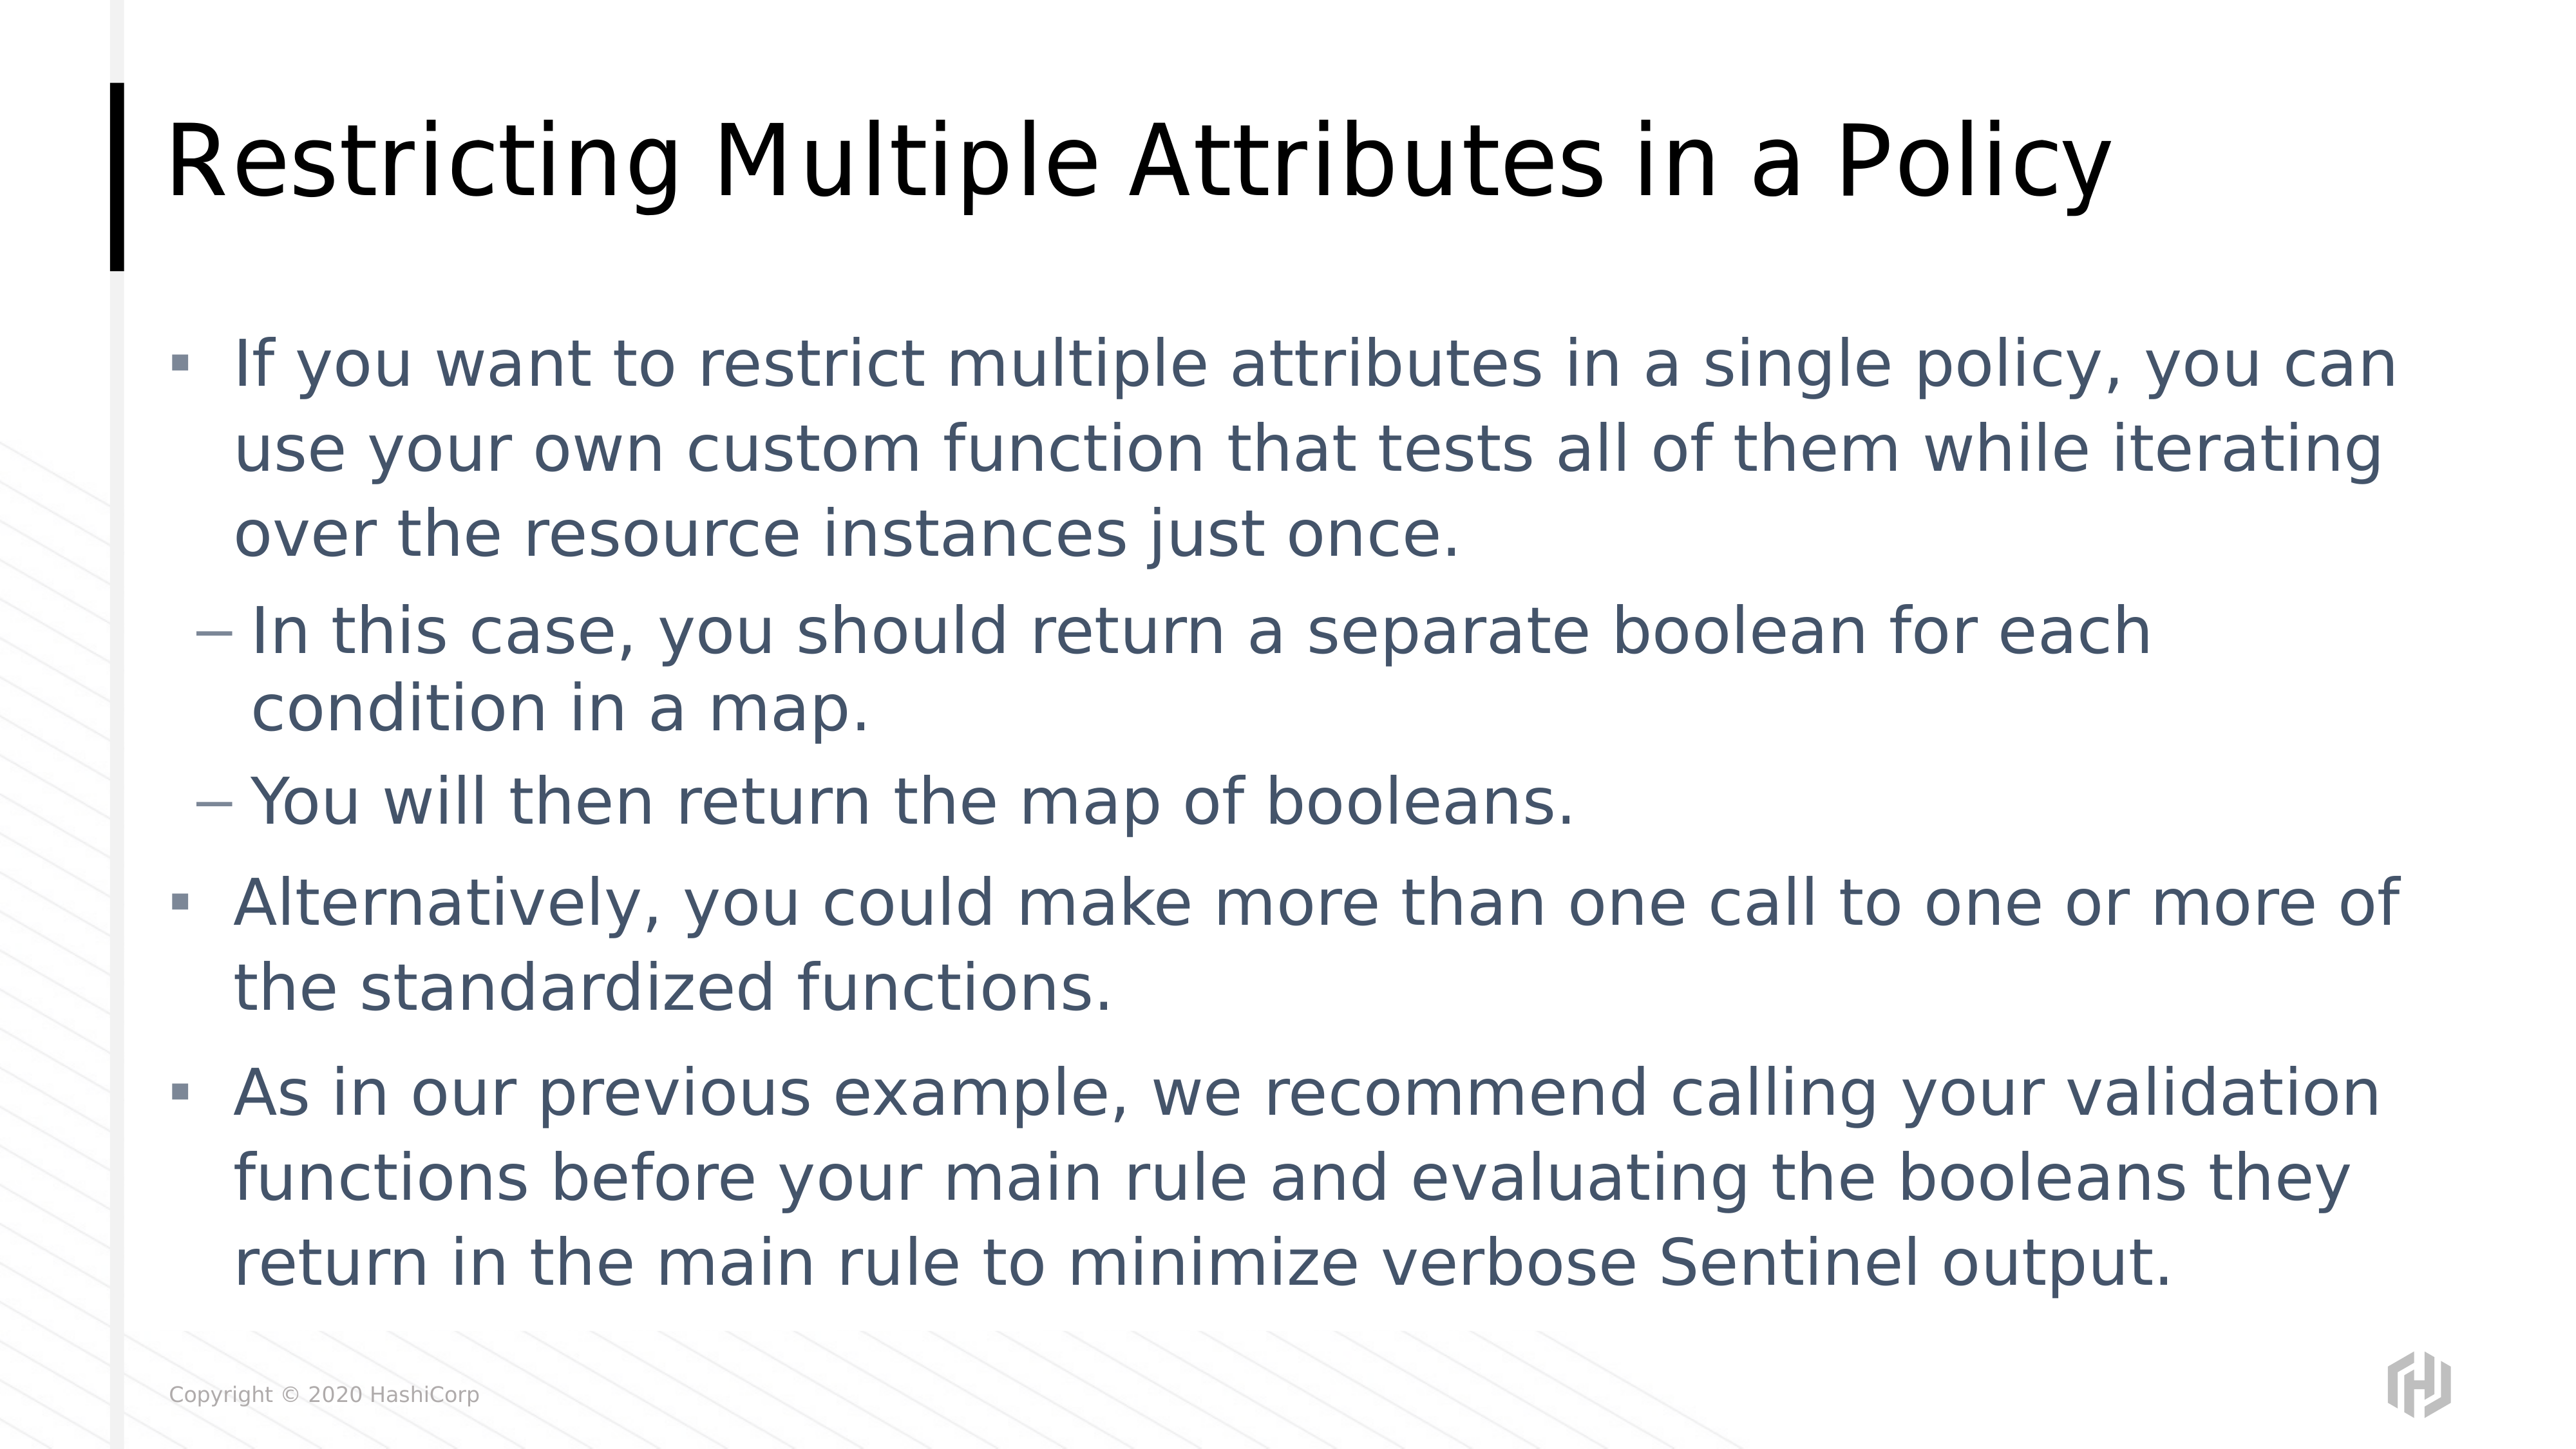

# Restricting Multiple Attributes in a Policy
If you want to restrict multiple attributes in a single policy, you can use your own custom function that tests all of them while iterating over the resource instances just once.
In this case, you should return a separate boolean for each condition in a map.
You will then return the map of booleans.
Alternatively, you could make more than one call to one or more of the standardized functions.
As in our previous example, we recommend calling your validation functions before your main rule and evaluating the booleans they return in the main rule to minimize verbose Sentinel output.